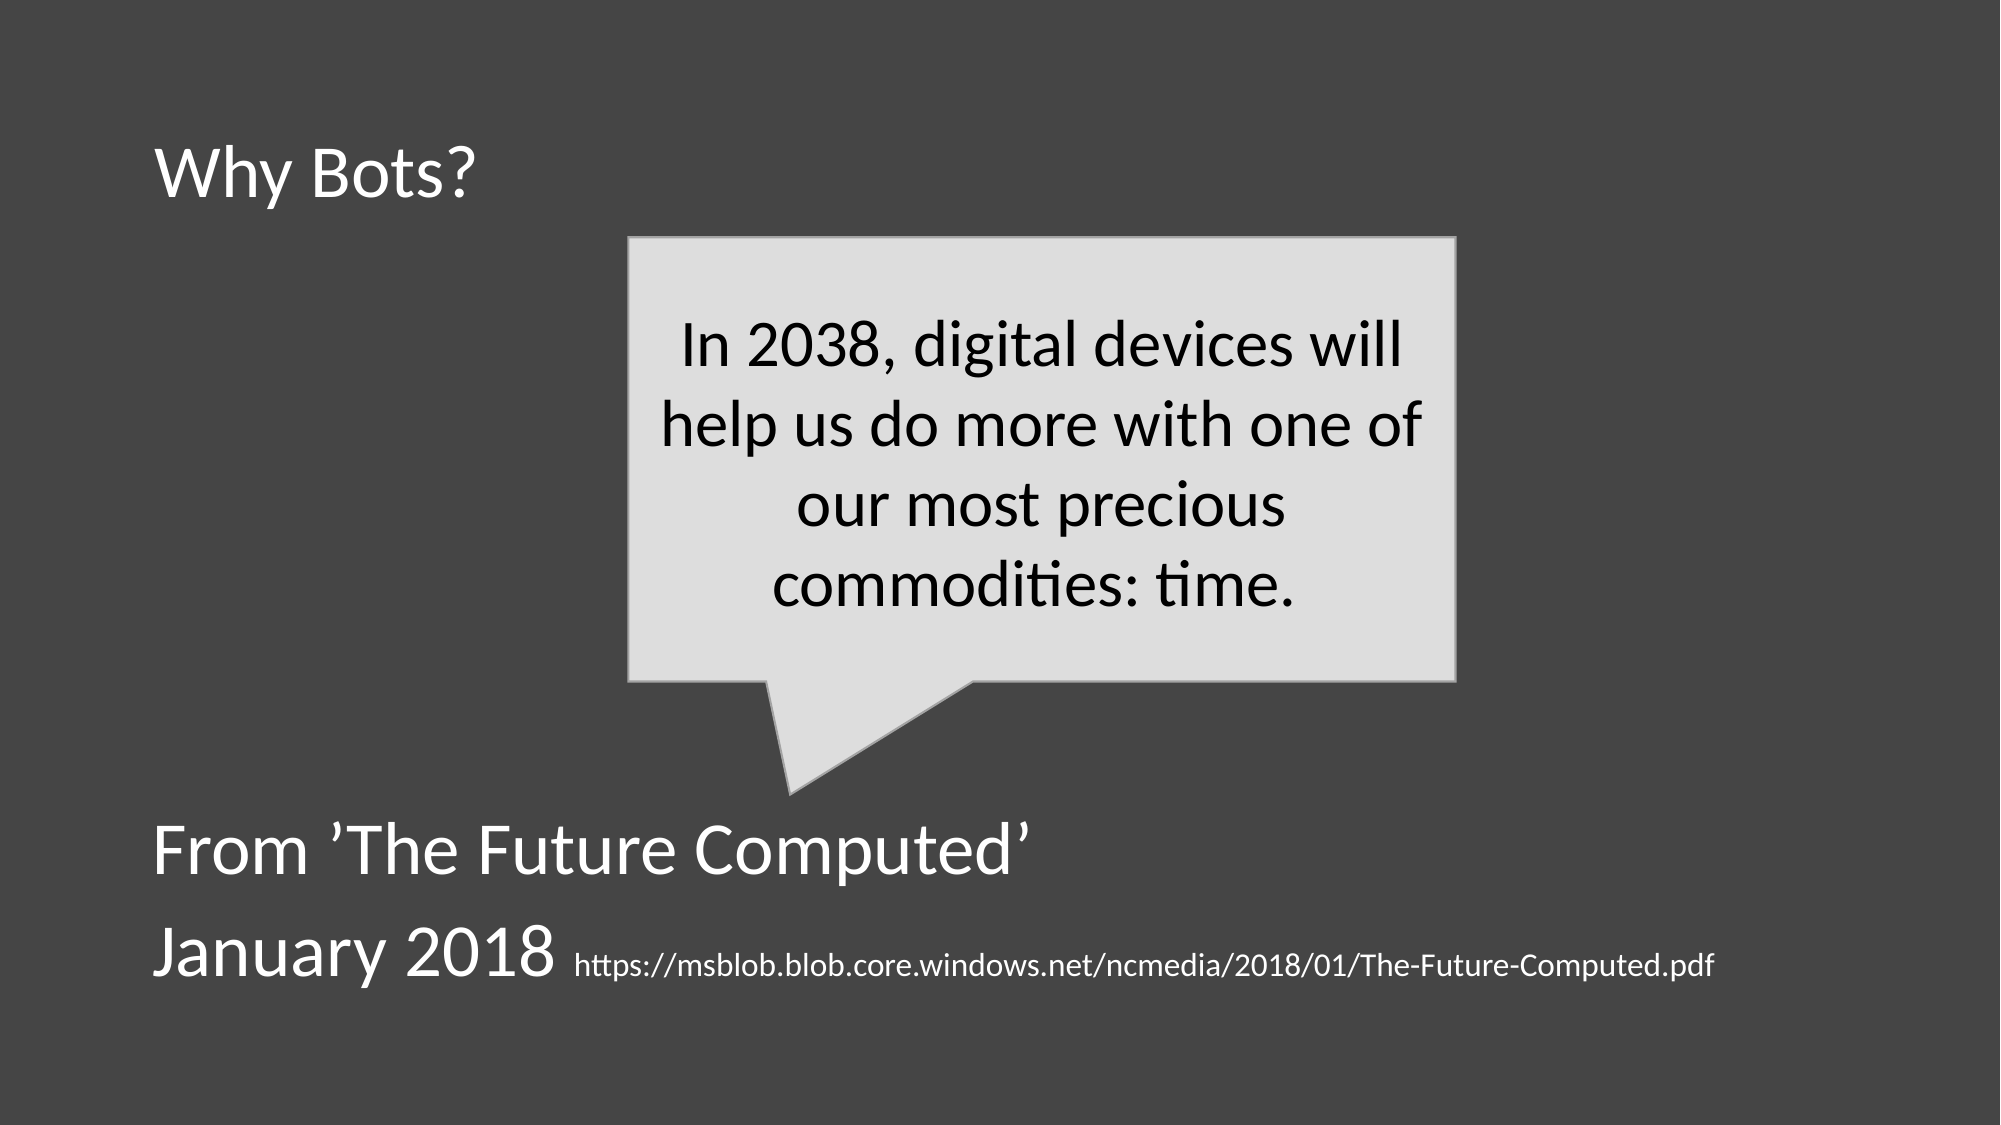

Why Bots?
In 2038, digital devices will help us do more with one of our most precious commodities: time.
From ’The Future Computed’
January 2018 https://msblob.blob.core.windows.net/ncmedia/2018/01/The-Future-Computed.pdf